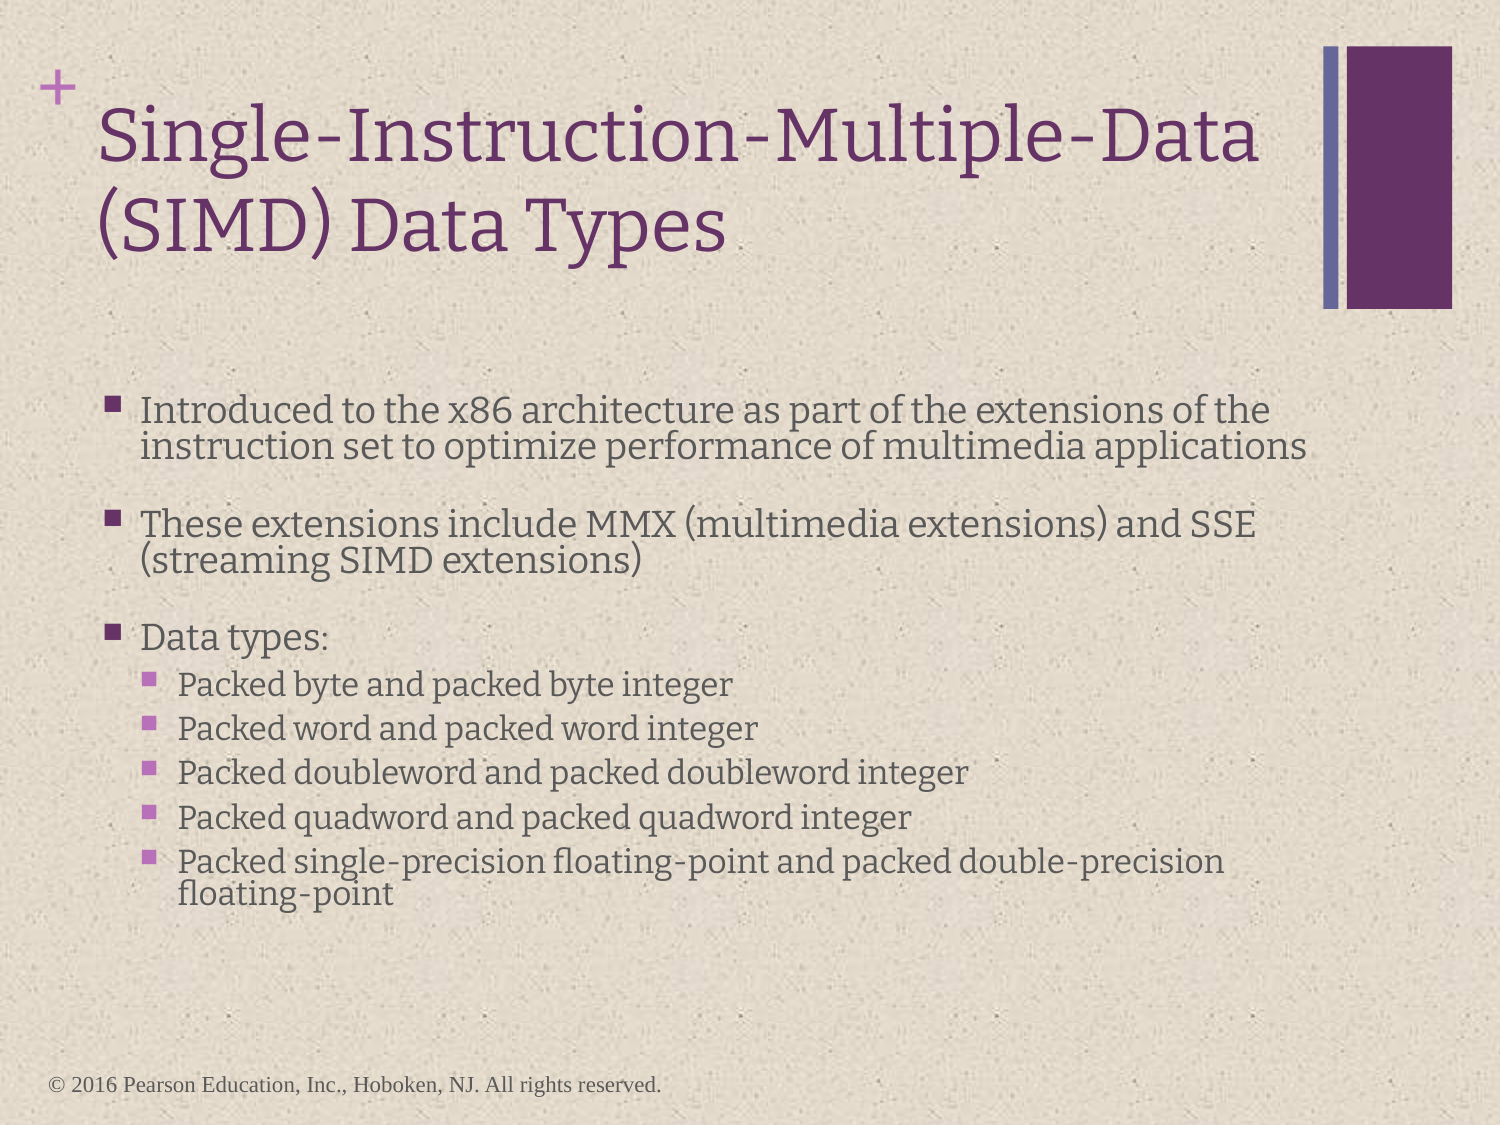

# Single-Instruction-Multiple-Data (SIMD) Data Types
Introduced to the x86 architecture as part of the extensions of the instruction set to optimize performance of multimedia applications
These extensions include MMX (multimedia extensions) and SSE (streaming SIMD extensions)
Data types:
Packed byte and packed byte integer
Packed word and packed word integer
Packed doubleword and packed doubleword integer
Packed quadword and packed quadword integer
Packed single-precision floating-point and packed double-precision floating-point

© 2016 Pearson Education, Inc., Hoboken, NJ. All rights reserved.